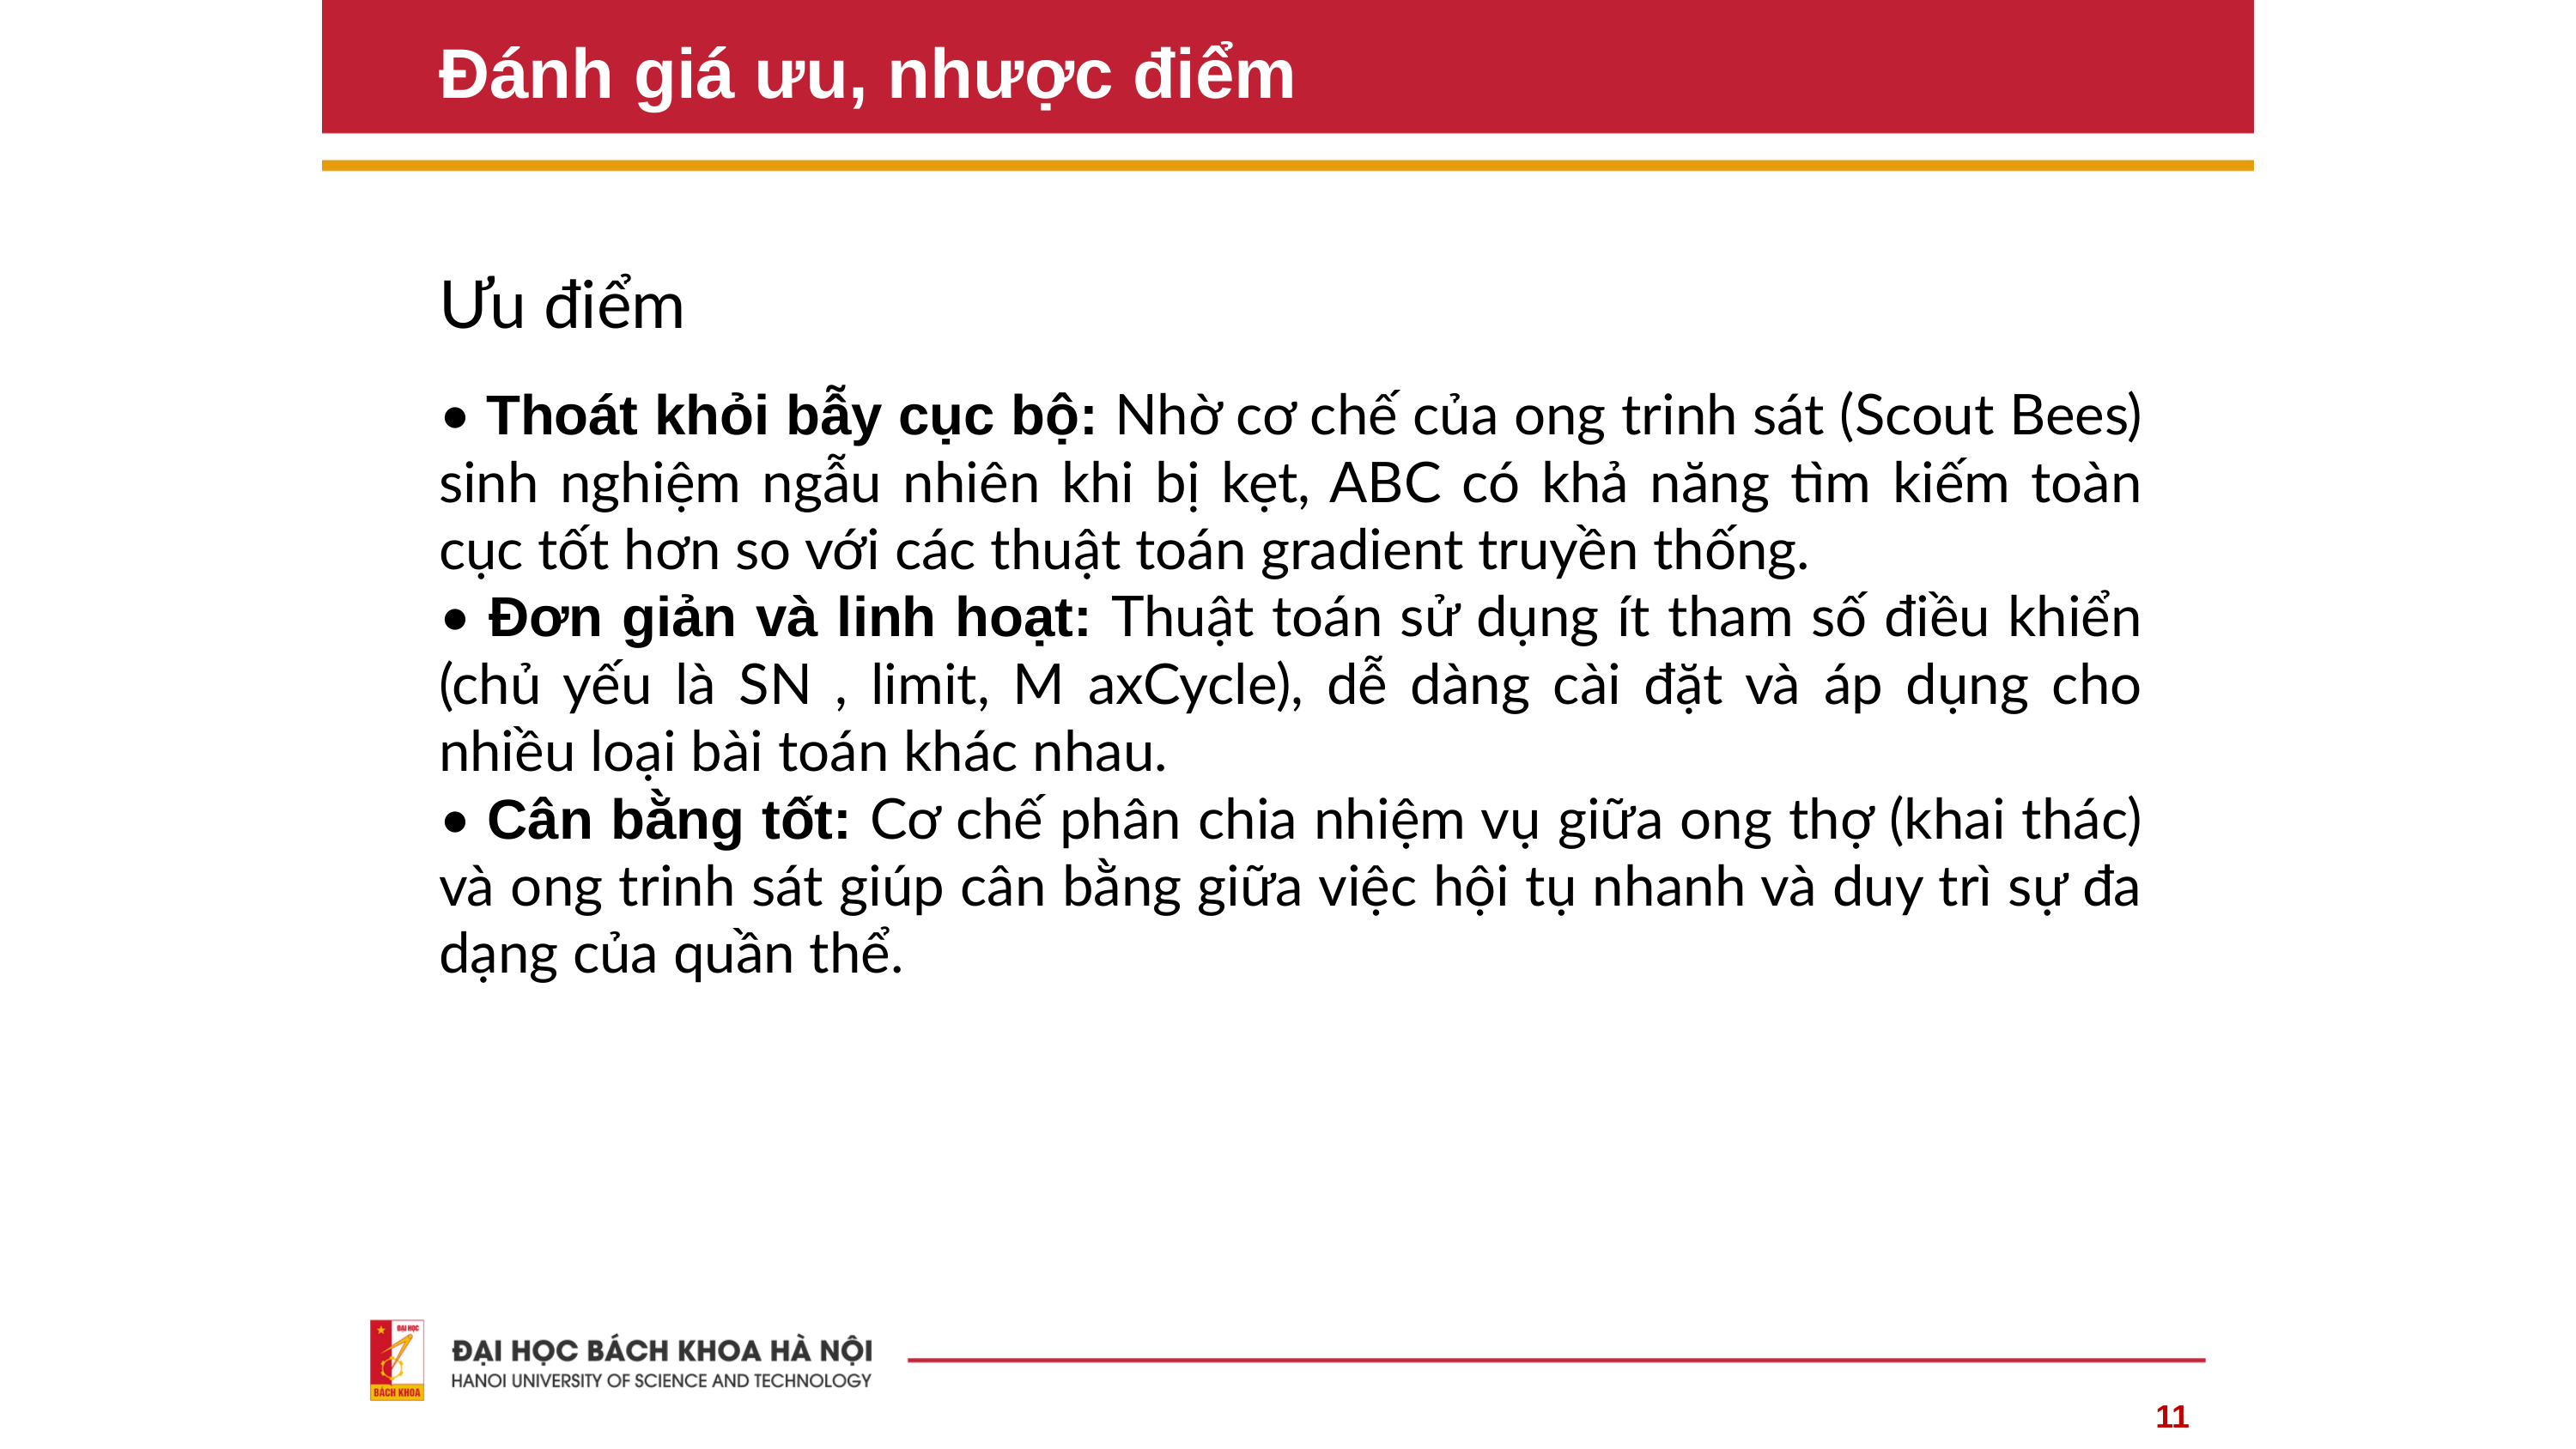

Đánh giá ưu, nhược điểm
Ưu điểm
• Thoát khỏi bẫy cục bộ: Nhờ cơ chế của ong trinh sát (Scout Bees) sinh nghiệm ngẫu nhiên khi bị kẹt, ABC có khả năng tìm kiếm toàn cục tốt hơn so với các thuật toán gradient truyền thống.
• Đơn giản và linh hoạt: Thuật toán sử dụng ít tham số điều khiển (chủ yếu là SN , limit, M axCycle), dễ dàng cài đặt và áp dụng cho nhiều loại bài toán khác nhau.
• Cân bằng tốt: Cơ chế phân chia nhiệm vụ giữa ong thợ (khai thác) và ong trinh sát giúp cân bằng giữa việc hội tụ nhanh và duy trì sự đa dạng của quần thể.
11